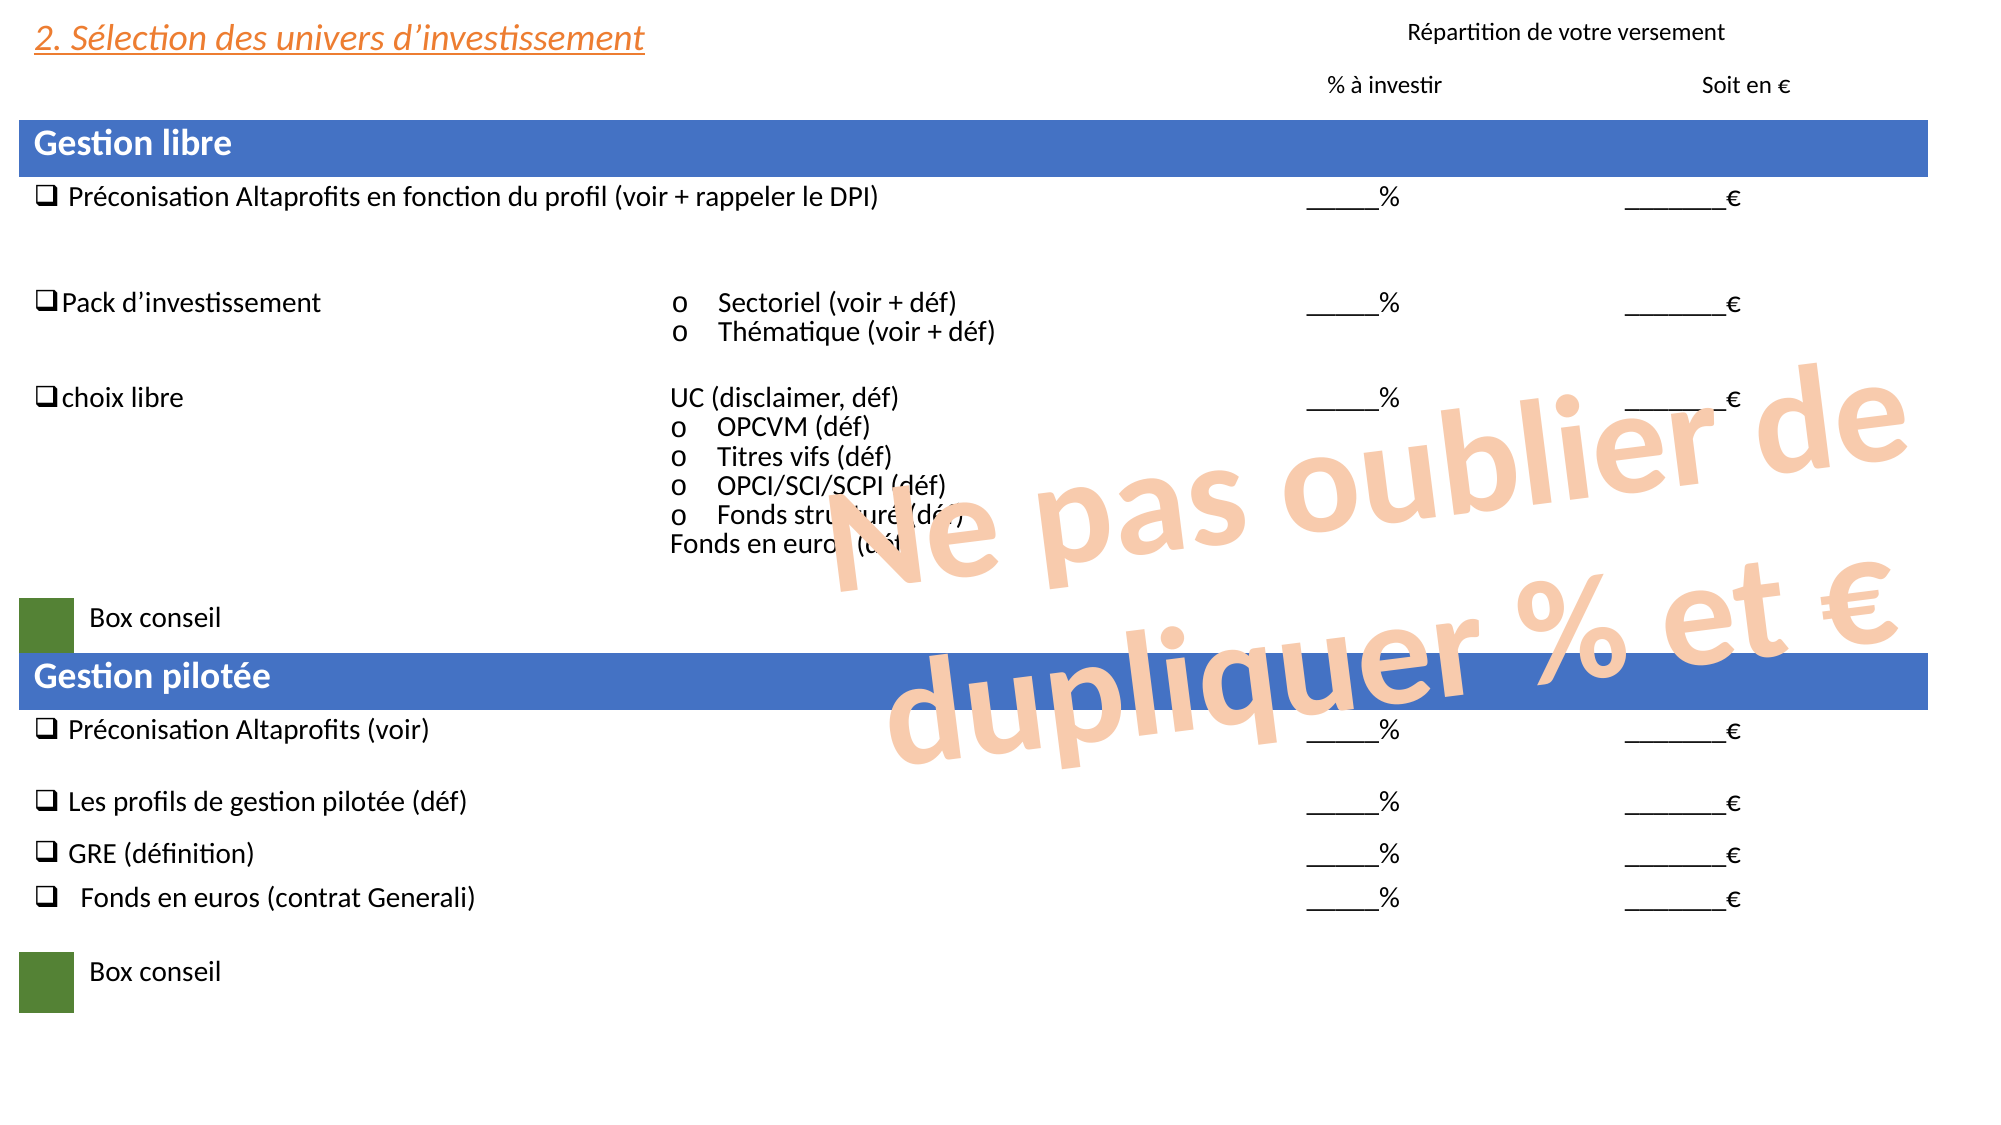

| 2. Sélection des univers d’investissement |  |  |  | Répartition de votre versement |  |  |  |  |  |
| --- | --- | --- | --- | --- | --- | --- | --- | --- | --- |
|  |  |  |  | % à investir |  |  | Soit en € |  |  |
| Gestion libre |  |  |  |  |  |  |  |  |  |
| Préconisation Altaprofits en fonction du profil (voir + rappeler le DPI) |  |  |  |  | \_\_\_\_\_% |  |  | \_\_\_\_\_\_\_€ |  |
|  |  |  |  |  |  |  |  |  |  |
| Pack d’investissement |  | Sectoriel (voir + déf) Thématique (voir + déf) |  |  | \_\_\_\_\_% |  |  | \_\_\_\_\_\_\_€ |  |
| choix libre |  | UC (disclaimer, déf) OPCVM (déf) Titres vifs (déf) OPCI/SCI/SCPI (déf) Fonds structuré (déf) Fonds en euros (déf) |  |  | \_\_\_\_\_% |  |  | \_\_\_\_\_\_\_€ |  |
|  | Box conseil |  |  |  |  |  |  |  |  |
| Gestion pilotée |  |  |  |  |  |  |  |  |  |
| Préconisation Altaprofits (voir) |  |  |  |  | \_\_\_\_\_% |  |  | \_\_\_\_\_\_\_€ |  |
| Les profils de gestion pilotée (déf) |  |  |  |  | \_\_\_\_\_% |  |  | \_\_\_\_\_\_\_€ |  |
| GRE (définition) |  |  |  |  | \_\_\_\_\_% |  |  | \_\_\_\_\_\_\_€ |  |
| Fonds en euros (contrat Generali) |  |  |  |  | \_\_\_\_\_% |  |  | \_\_\_\_\_\_\_€ |  |
|  | Box conseil |  |  |  |  |  |  |  |  |
Ne pas oublier de dupliquer % et €